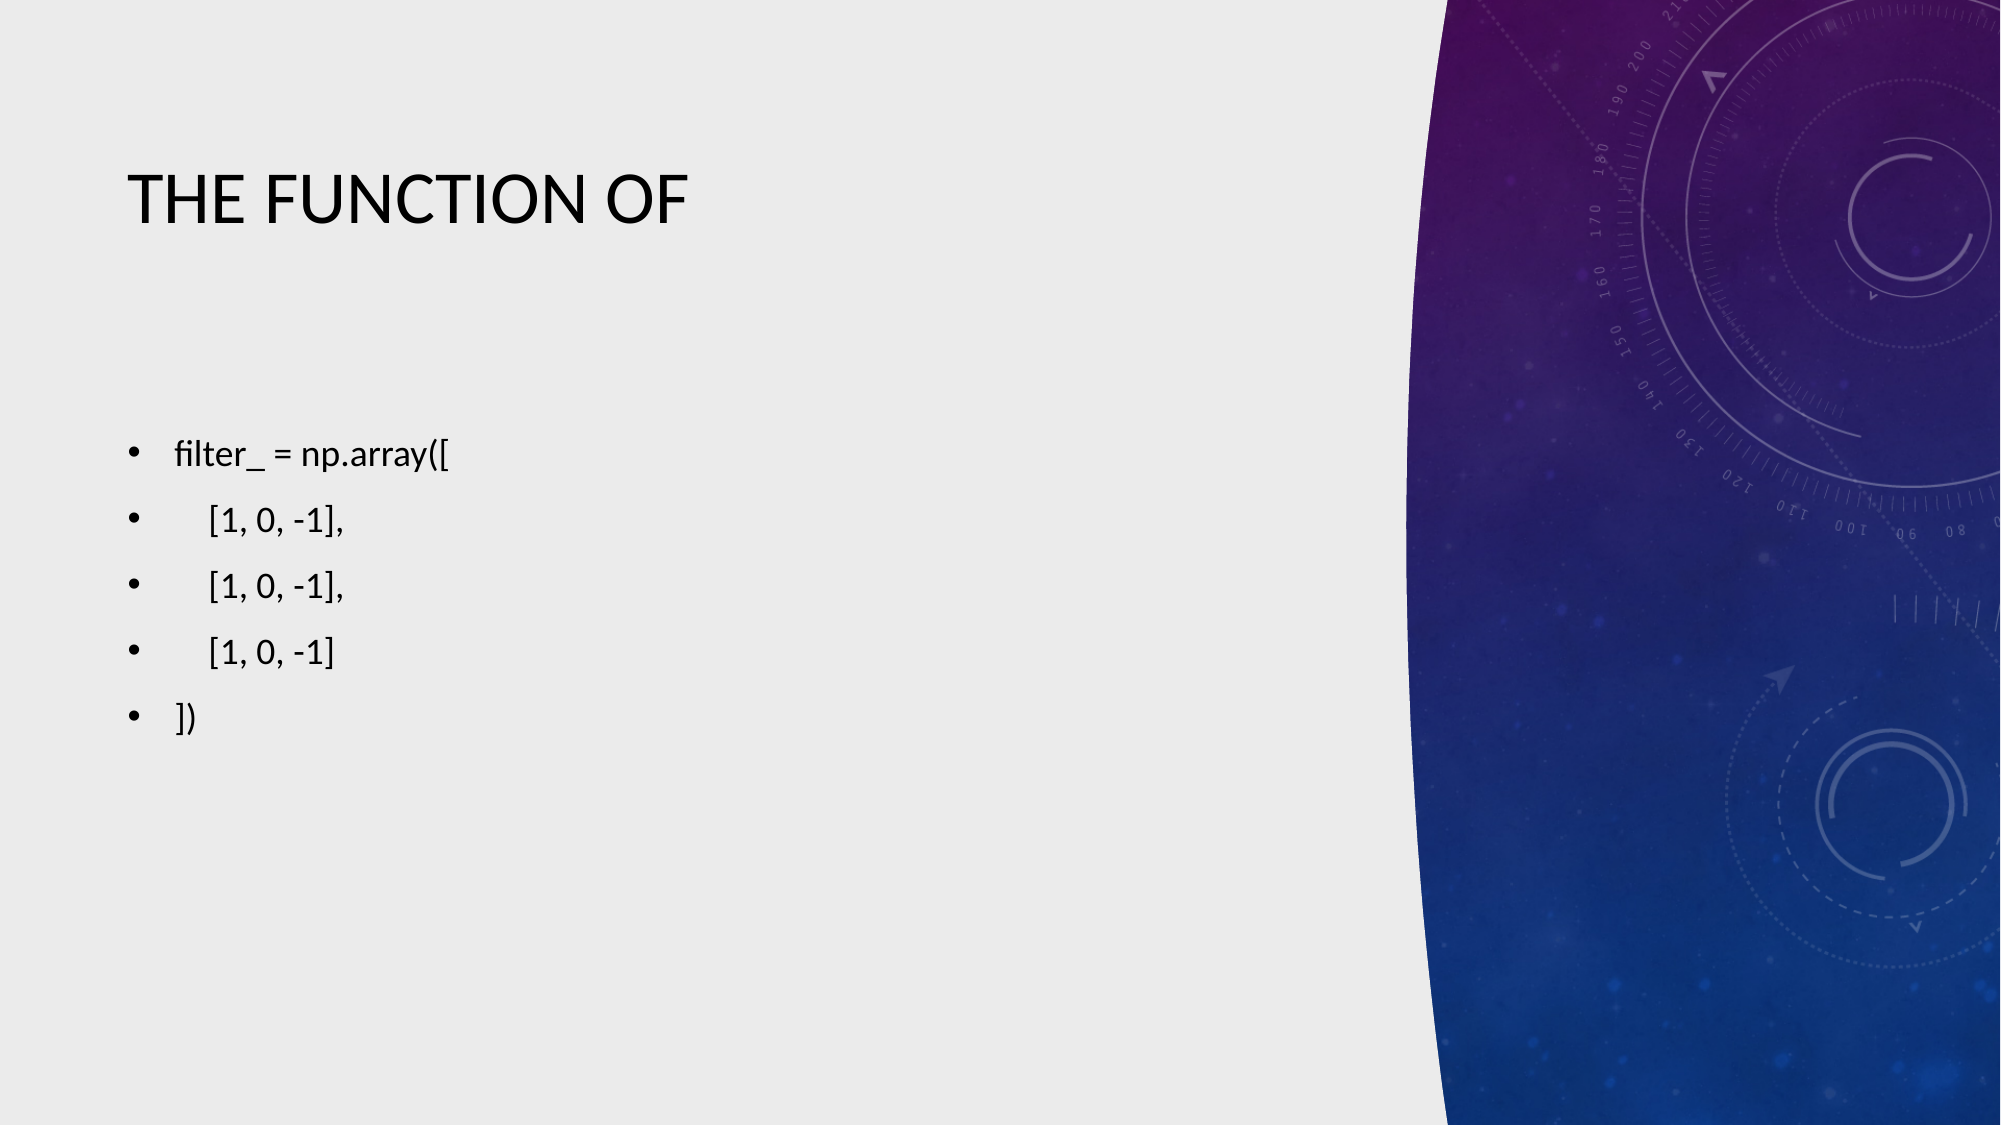

# The function of
filter_ = np.array([
    [1, 0, -1],
    [1, 0, -1],
    [1, 0, -1]
])